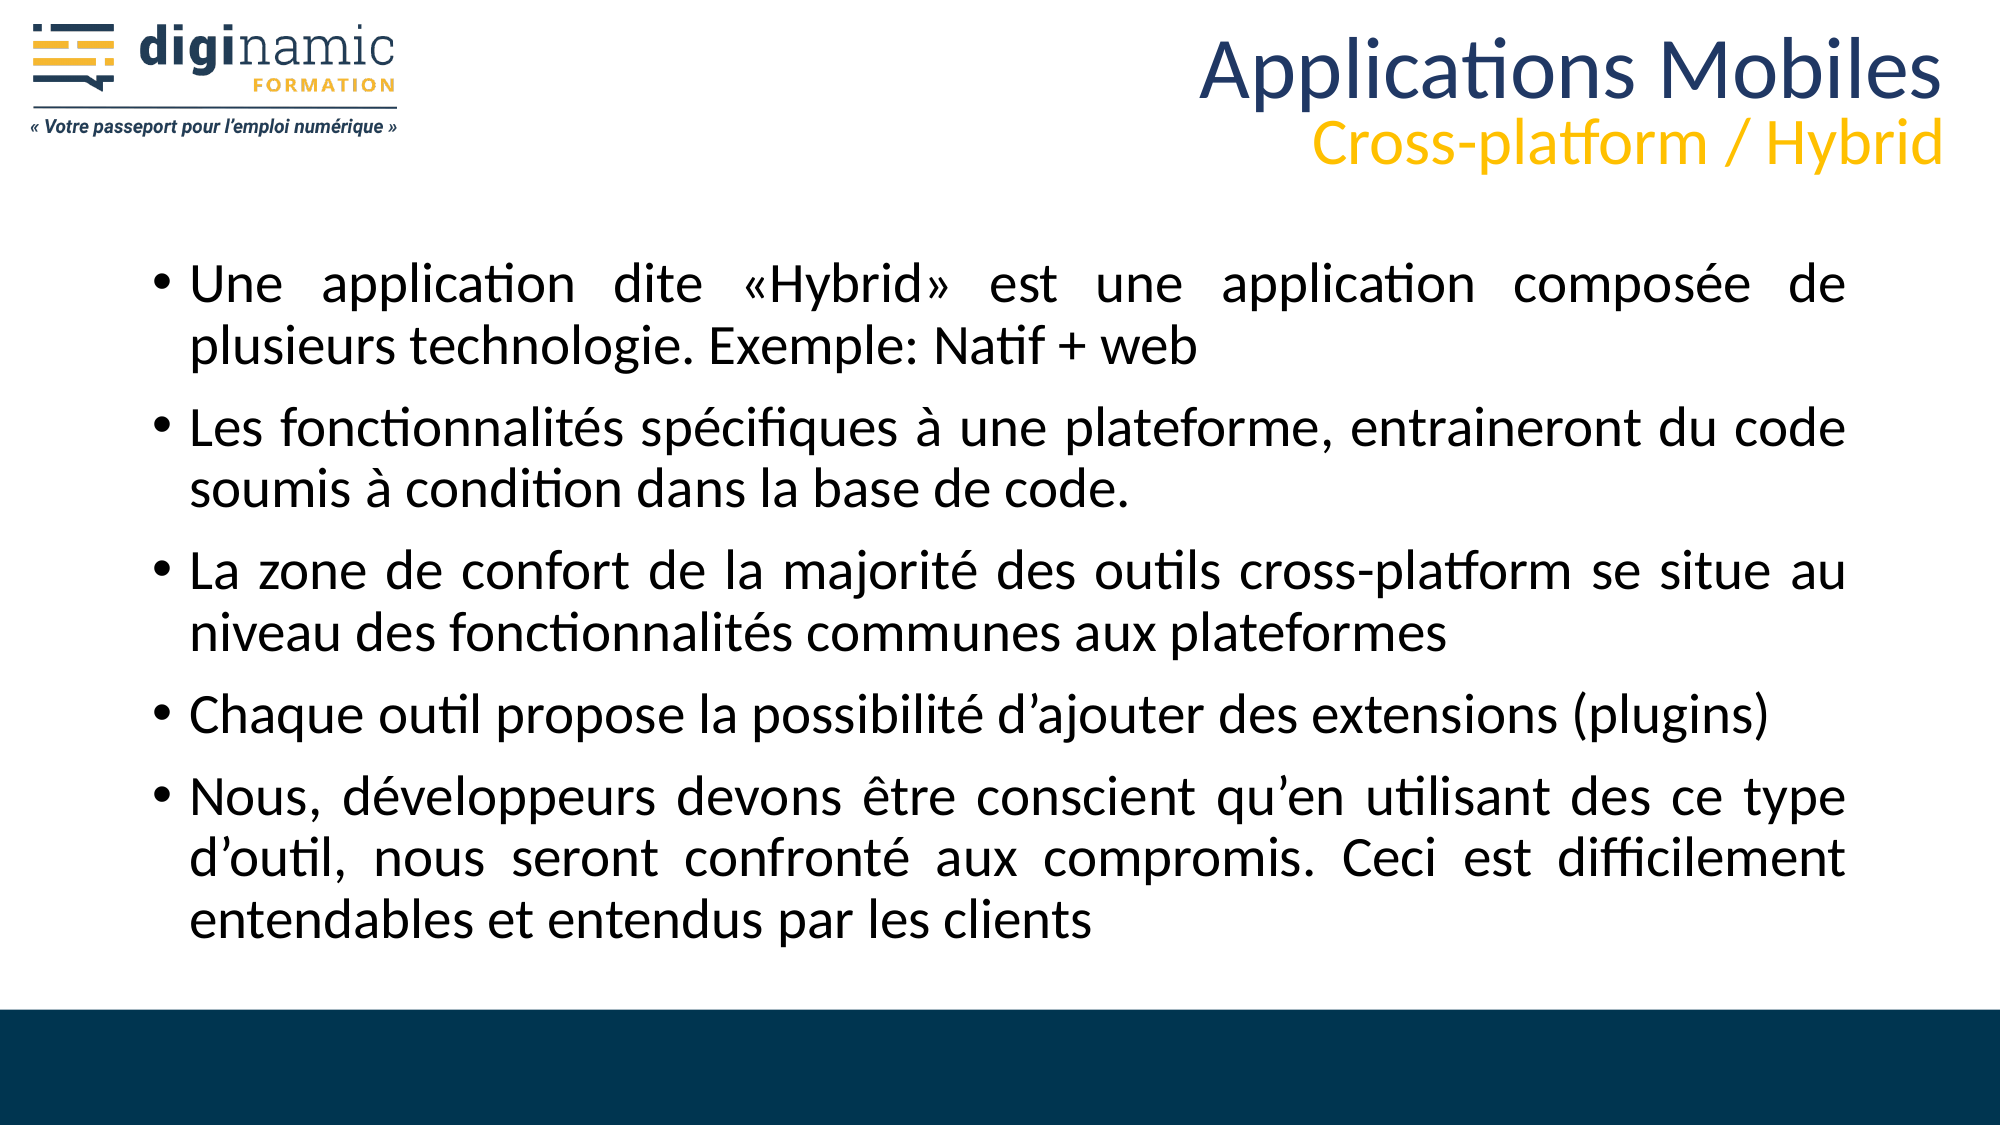

# Applications Mobiles
Cross-platform / Hybrid
Une application dite «Hybrid» est une application composée de plusieurs technologie. Exemple: Natif + web
Les fonctionnalités spécifiques à une plateforme, entraineront du code soumis à condition dans la base de code.
La zone de confort de la majorité des outils cross-platform se situe au niveau des fonctionnalités communes aux plateformes
Chaque outil propose la possibilité d’ajouter des extensions (plugins)
Nous, développeurs devons être conscient qu’en utilisant des ce type d’outil, nous seront confronté aux compromis. Ceci est difficilement entendables et entendus par les clients

www.diginamic.fr
5